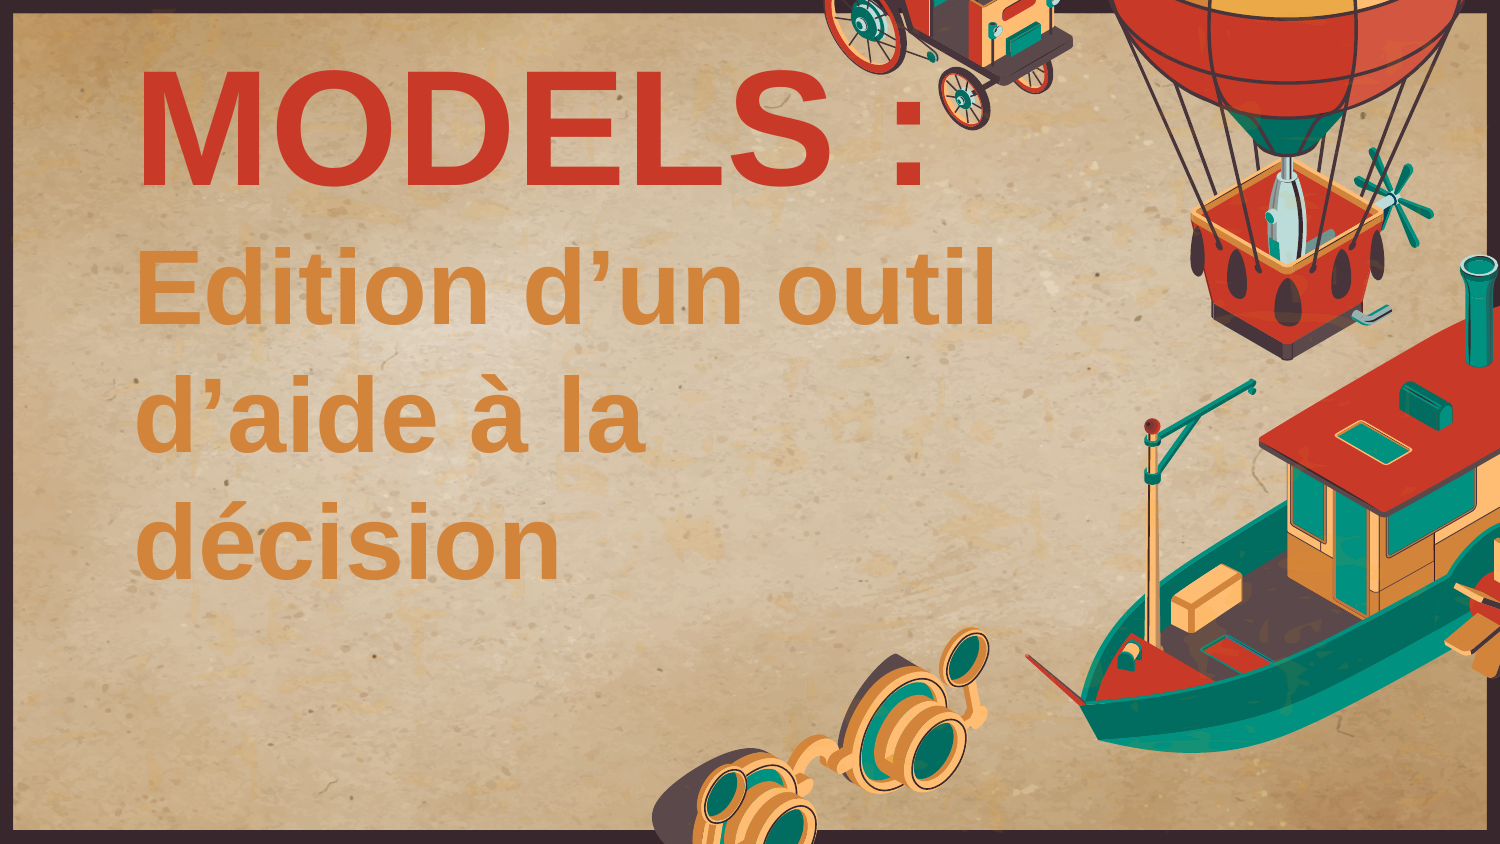

# tOYS & MODELS : Edition d’un outil d’aide à la décision